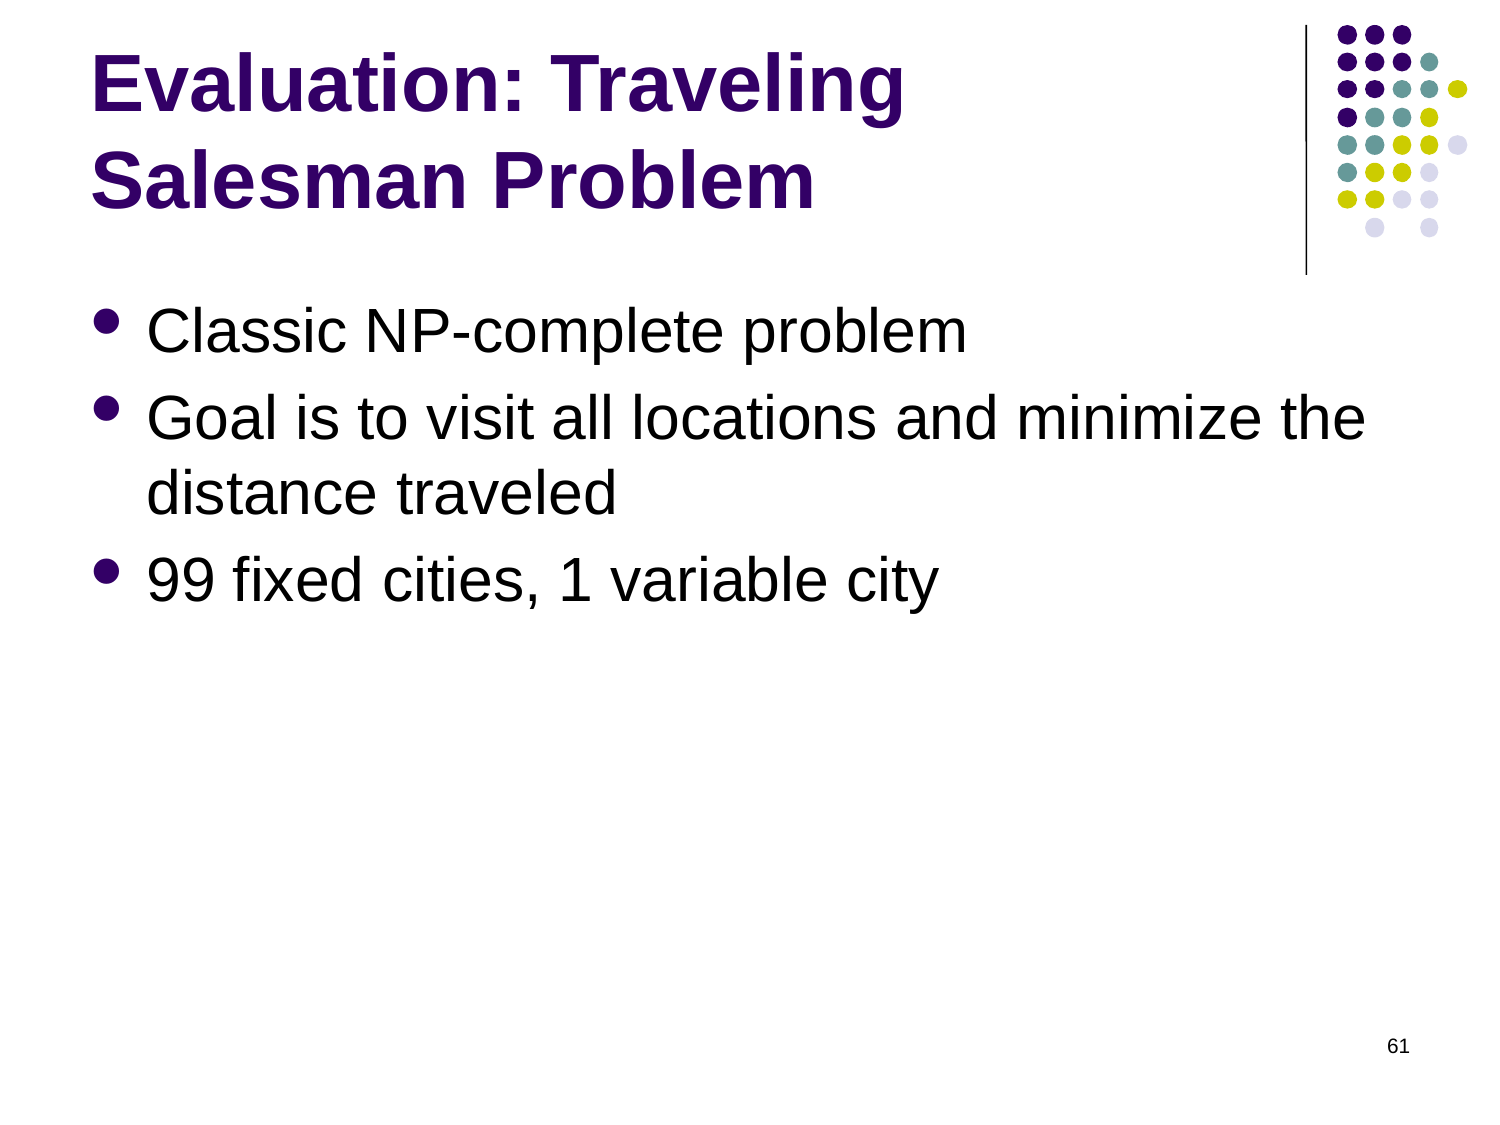

# Evaluation: Traveling Salesman Problem
Classic NP-complete problem
Goal is to visit all locations and minimize the distance traveled
99 fixed cities, 1 variable city
61